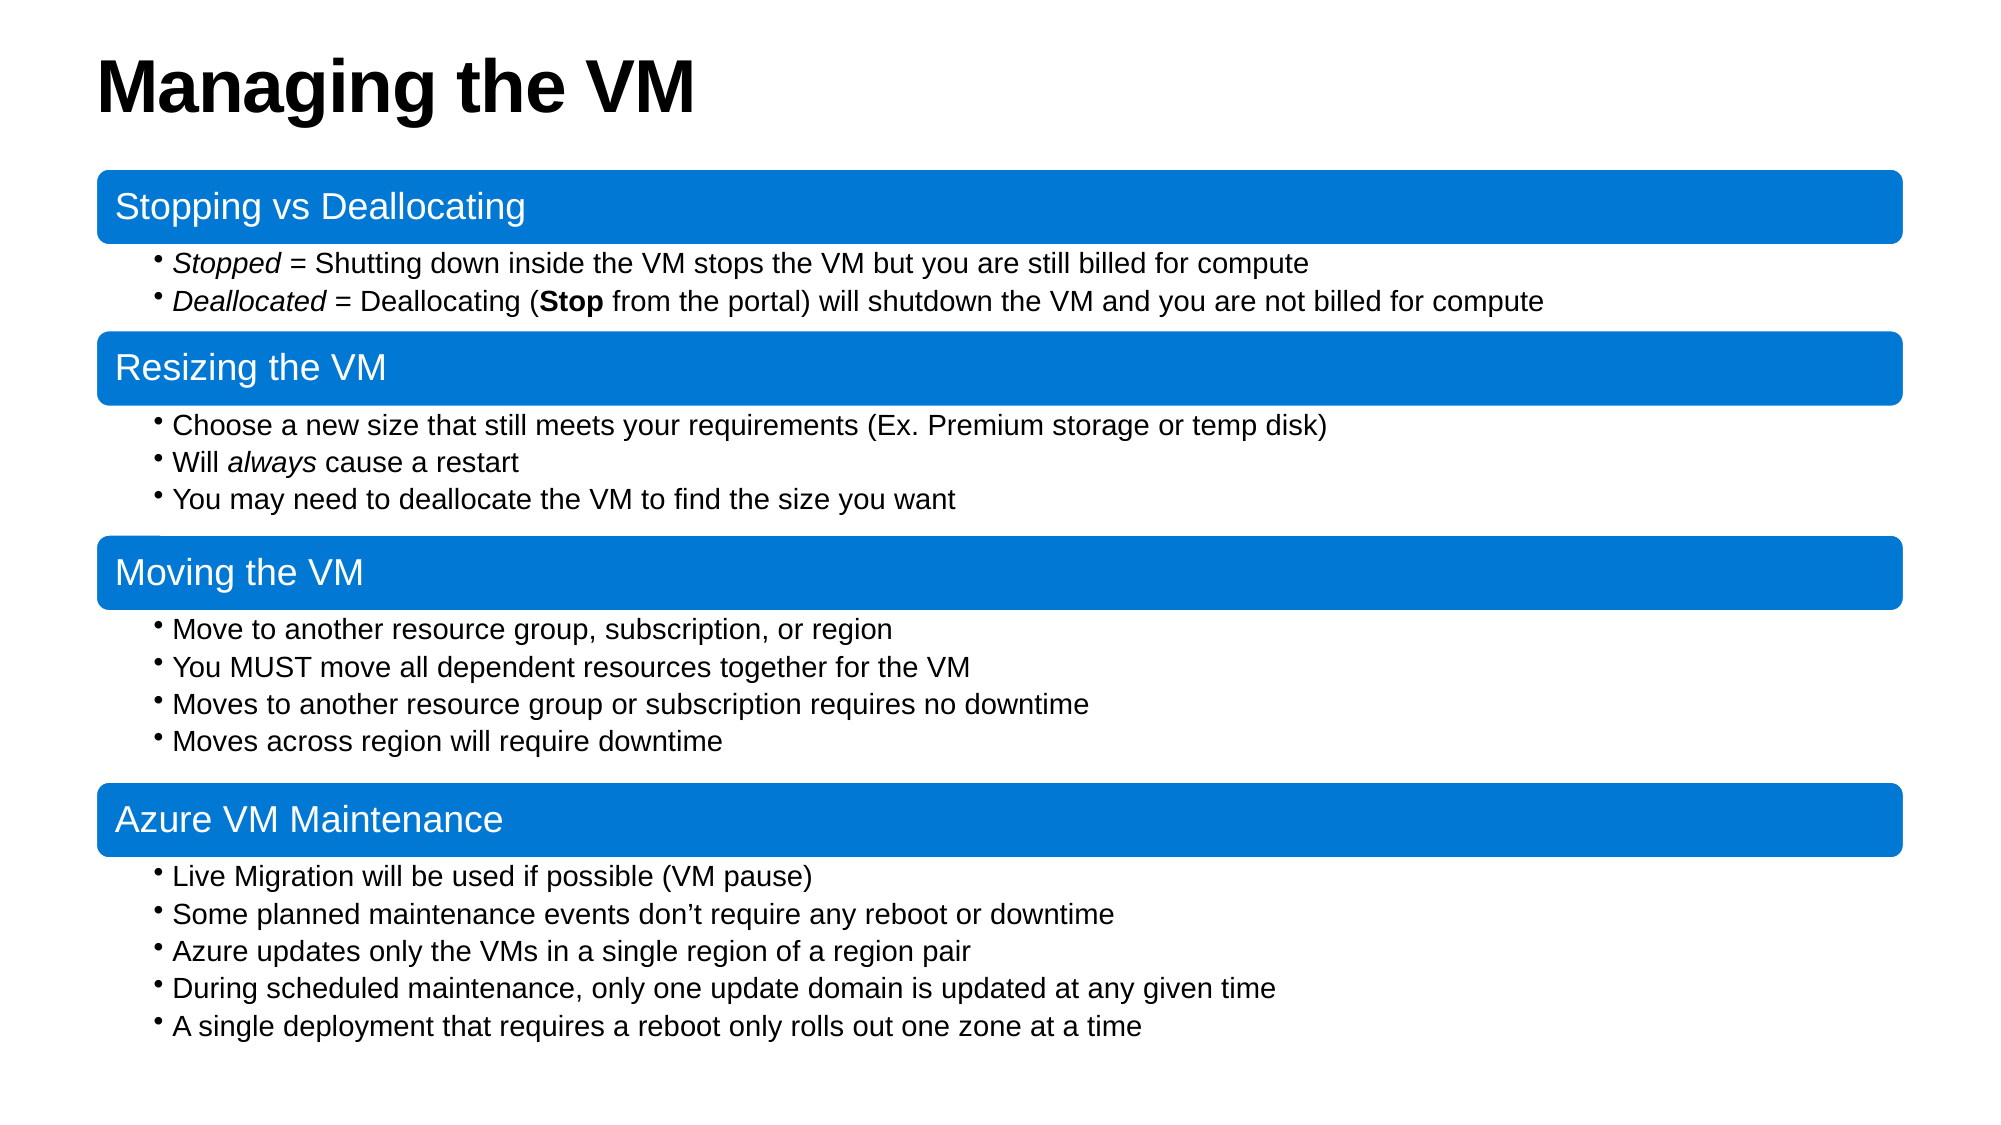

# Managing the VM
Stopping vs Deallocating
Stopped = Shutting down inside the VM stops the VM but you are still billed for compute
Deallocated = Deallocating (Stop from the portal) will shutdown the VM and you are not billed for compute
Resizing the VM
Choose a new size that still meets your requirements (Ex. Premium storage or temp disk)
Will always cause a restart
You may need to deallocate the VM to find the size you want
Moving the VM
Move to another resource group, subscription, or region
You MUST move all dependent resources together for the VM
Moves to another resource group or subscription requires no downtime
Moves across region will require downtime
Azure VM Maintenance
Live Migration will be used if possible (VM pause)
Some planned maintenance events don’t require any reboot or downtime
Azure updates only the VMs in a single region of a region pair
During scheduled maintenance, only one update domain is updated at any given time
A single deployment that requires a reboot only rolls out one zone at a time